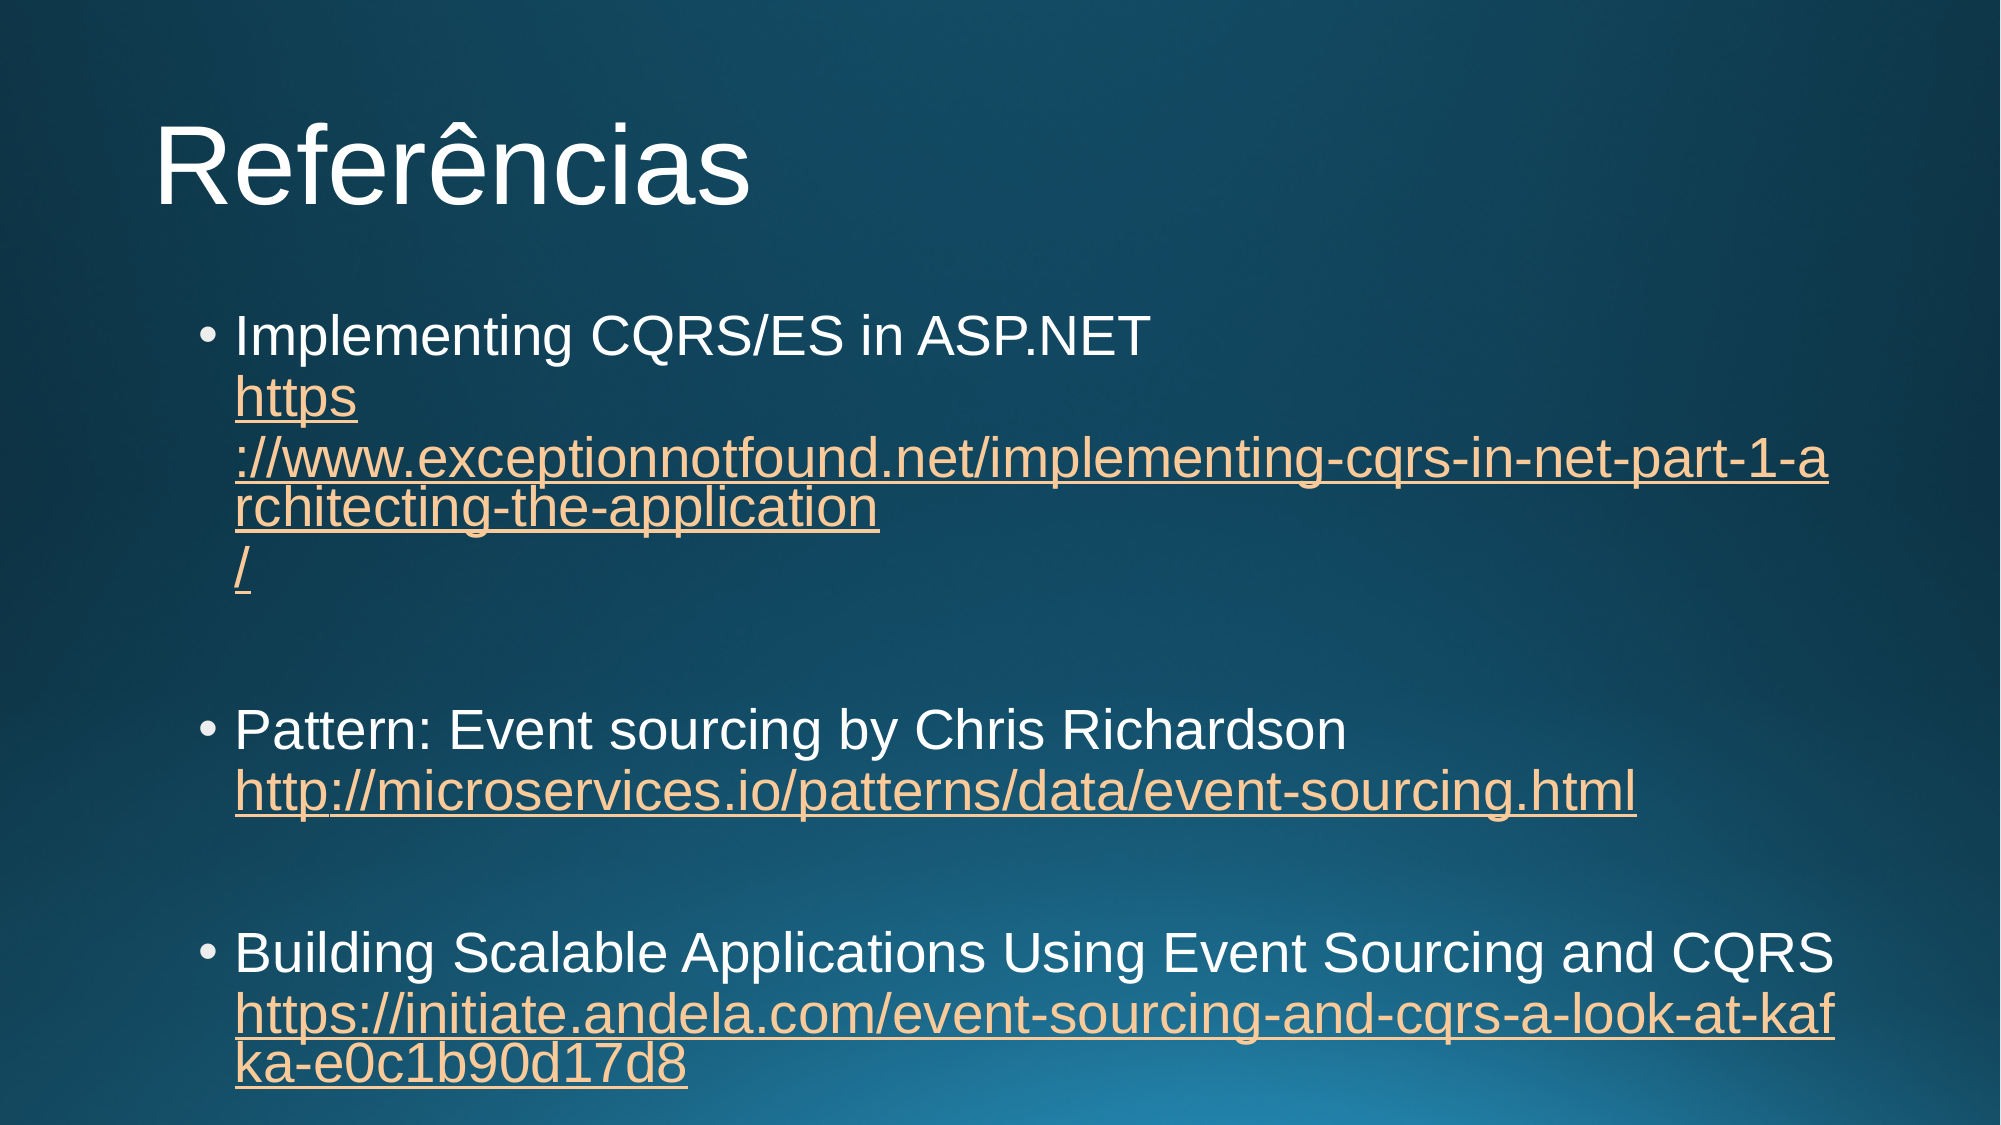

# Referências
Implementing CQRS/ES in ASP.NET
https://www.exceptionnotfound.net/implementing-cqrs-in-net-part-1-architecting-the-application/

Pattern: Event sourcing by Chris Richardson
http://microservices.io/patterns/data/event-sourcing.html

Building Scalable Applications Using Event Sourcing and CQRS https://initiate.andela.com/event-sourcing-and-cqrs-a-look-at-kafka-e0c1b90d17d8